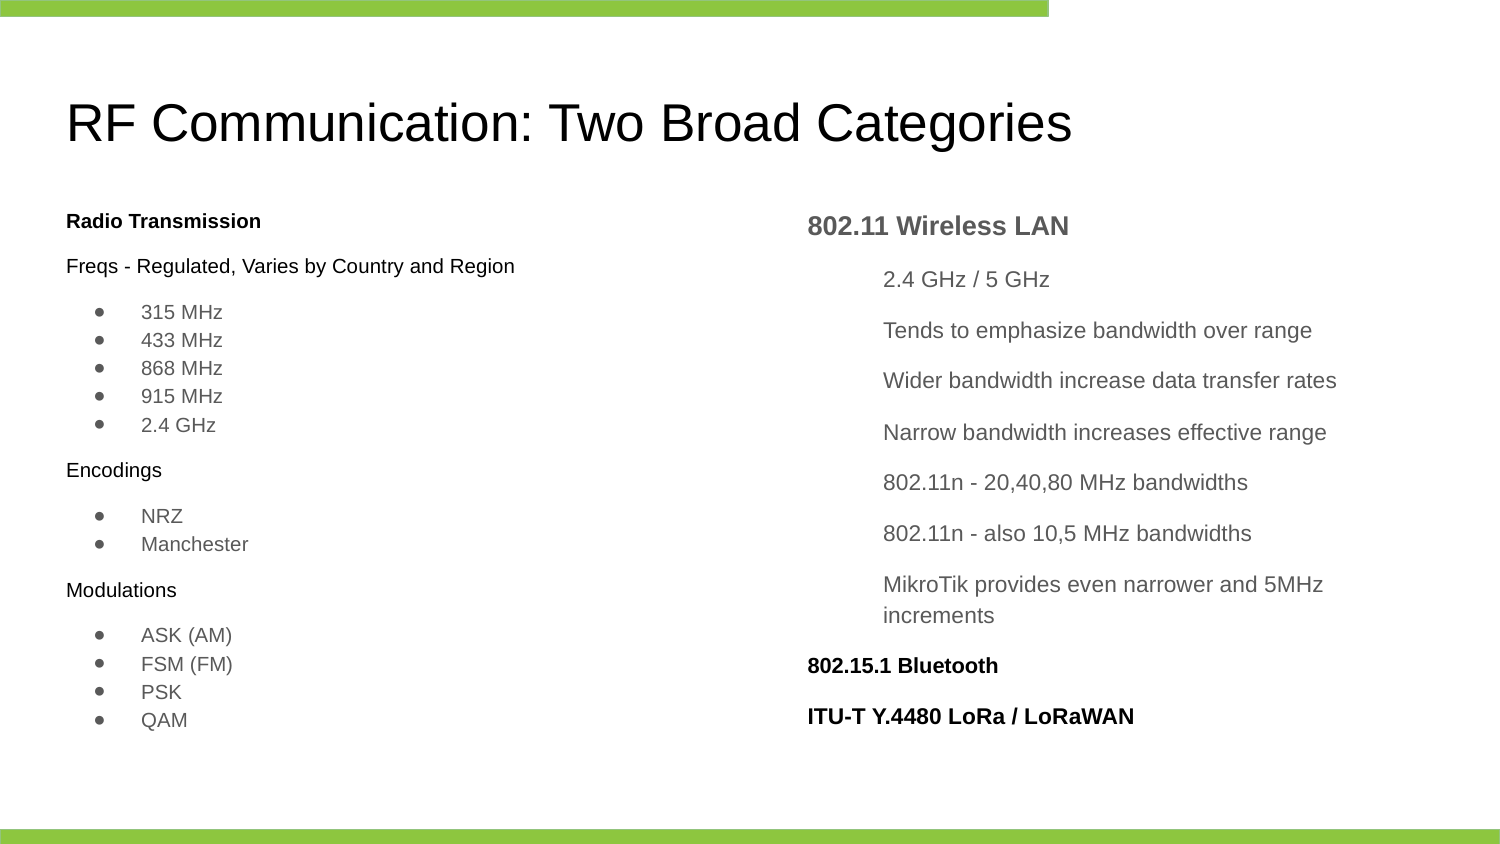

# RF Communication: Two Broad Categories
Radio Transmission
Freqs - Regulated, Varies by Country and Region
315 MHz
433 MHz
868 MHz
915 MHz
2.4 GHz
Encodings
NRZ
Manchester
Modulations
ASK (AM)
FSM (FM)
PSK
QAM
802.11 Wireless LAN
2.4 GHz / 5 GHz
Tends to emphasize bandwidth over range
Wider bandwidth increase data transfer rates
Narrow bandwidth increases effective range
802.11n - 20,40,80 MHz bandwidths
802.11n - also 10,5 MHz bandwidths
MikroTik provides even narrower and 5MHz increments
802.15.1 Bluetooth
ITU-T Y.4480 LoRa / LoRaWAN